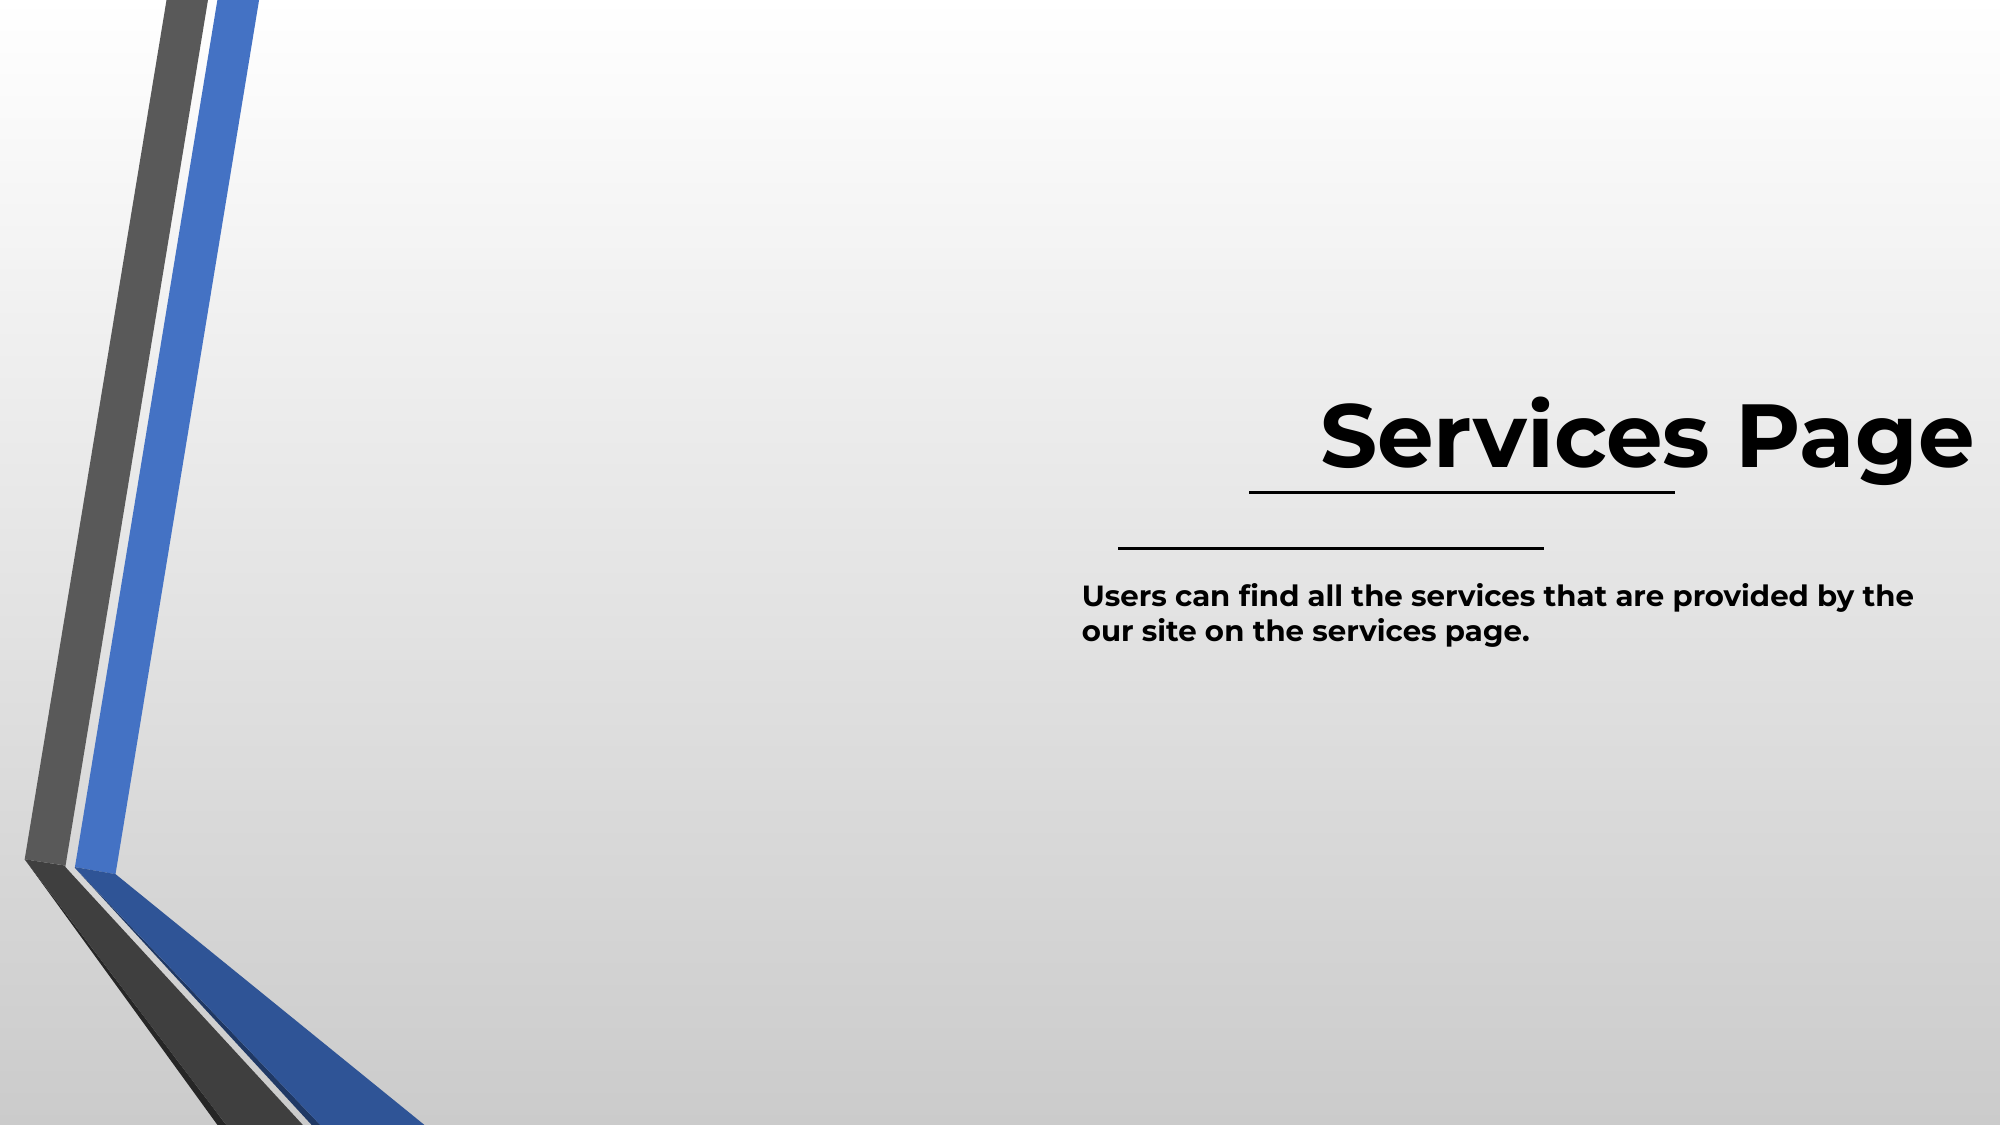

Services Page
Users can find all the services that are provided by the our site on the services page.